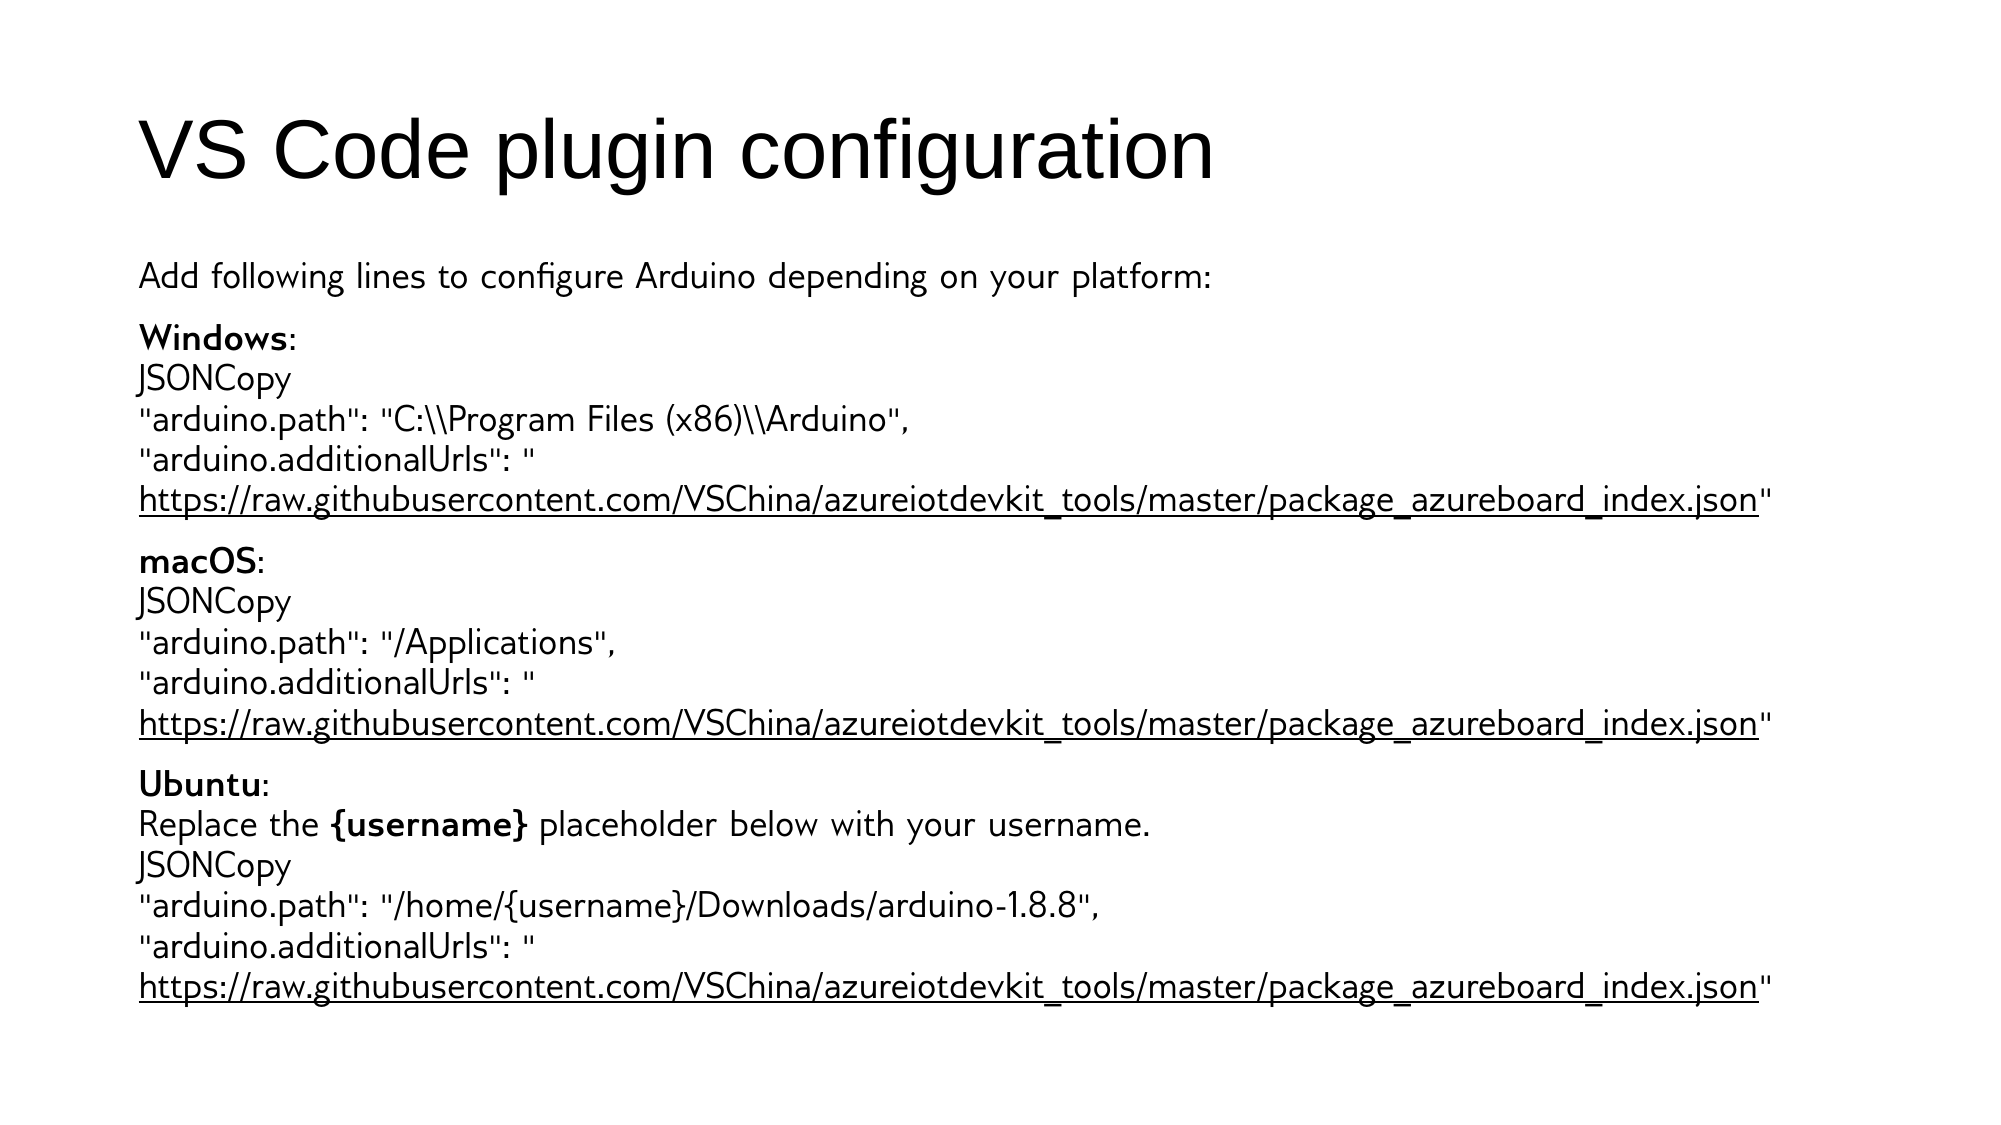

VS Code plugin configuration
Add following lines to configure Arduino depending on your platform:
Windows:
JSONCopy
"arduino.path": "C:\\Program Files (x86)\\Arduino",
"arduino.additionalUrls": "https://raw.githubusercontent.com/VSChina/azureiotdevkit_tools/master/package_azureboard_index.json"
macOS:
JSONCopy
"arduino.path": "/Applications",
"arduino.additionalUrls": "https://raw.githubusercontent.com/VSChina/azureiotdevkit_tools/master/package_azureboard_index.json"
Ubuntu:
Replace the {username} placeholder below with your username.
JSONCopy
"arduino.path": "/home/{username}/Downloads/arduino-1.8.8",
"arduino.additionalUrls": "https://raw.githubusercontent.com/VSChina/azureiotdevkit_tools/master/package_azureboard_index.json"